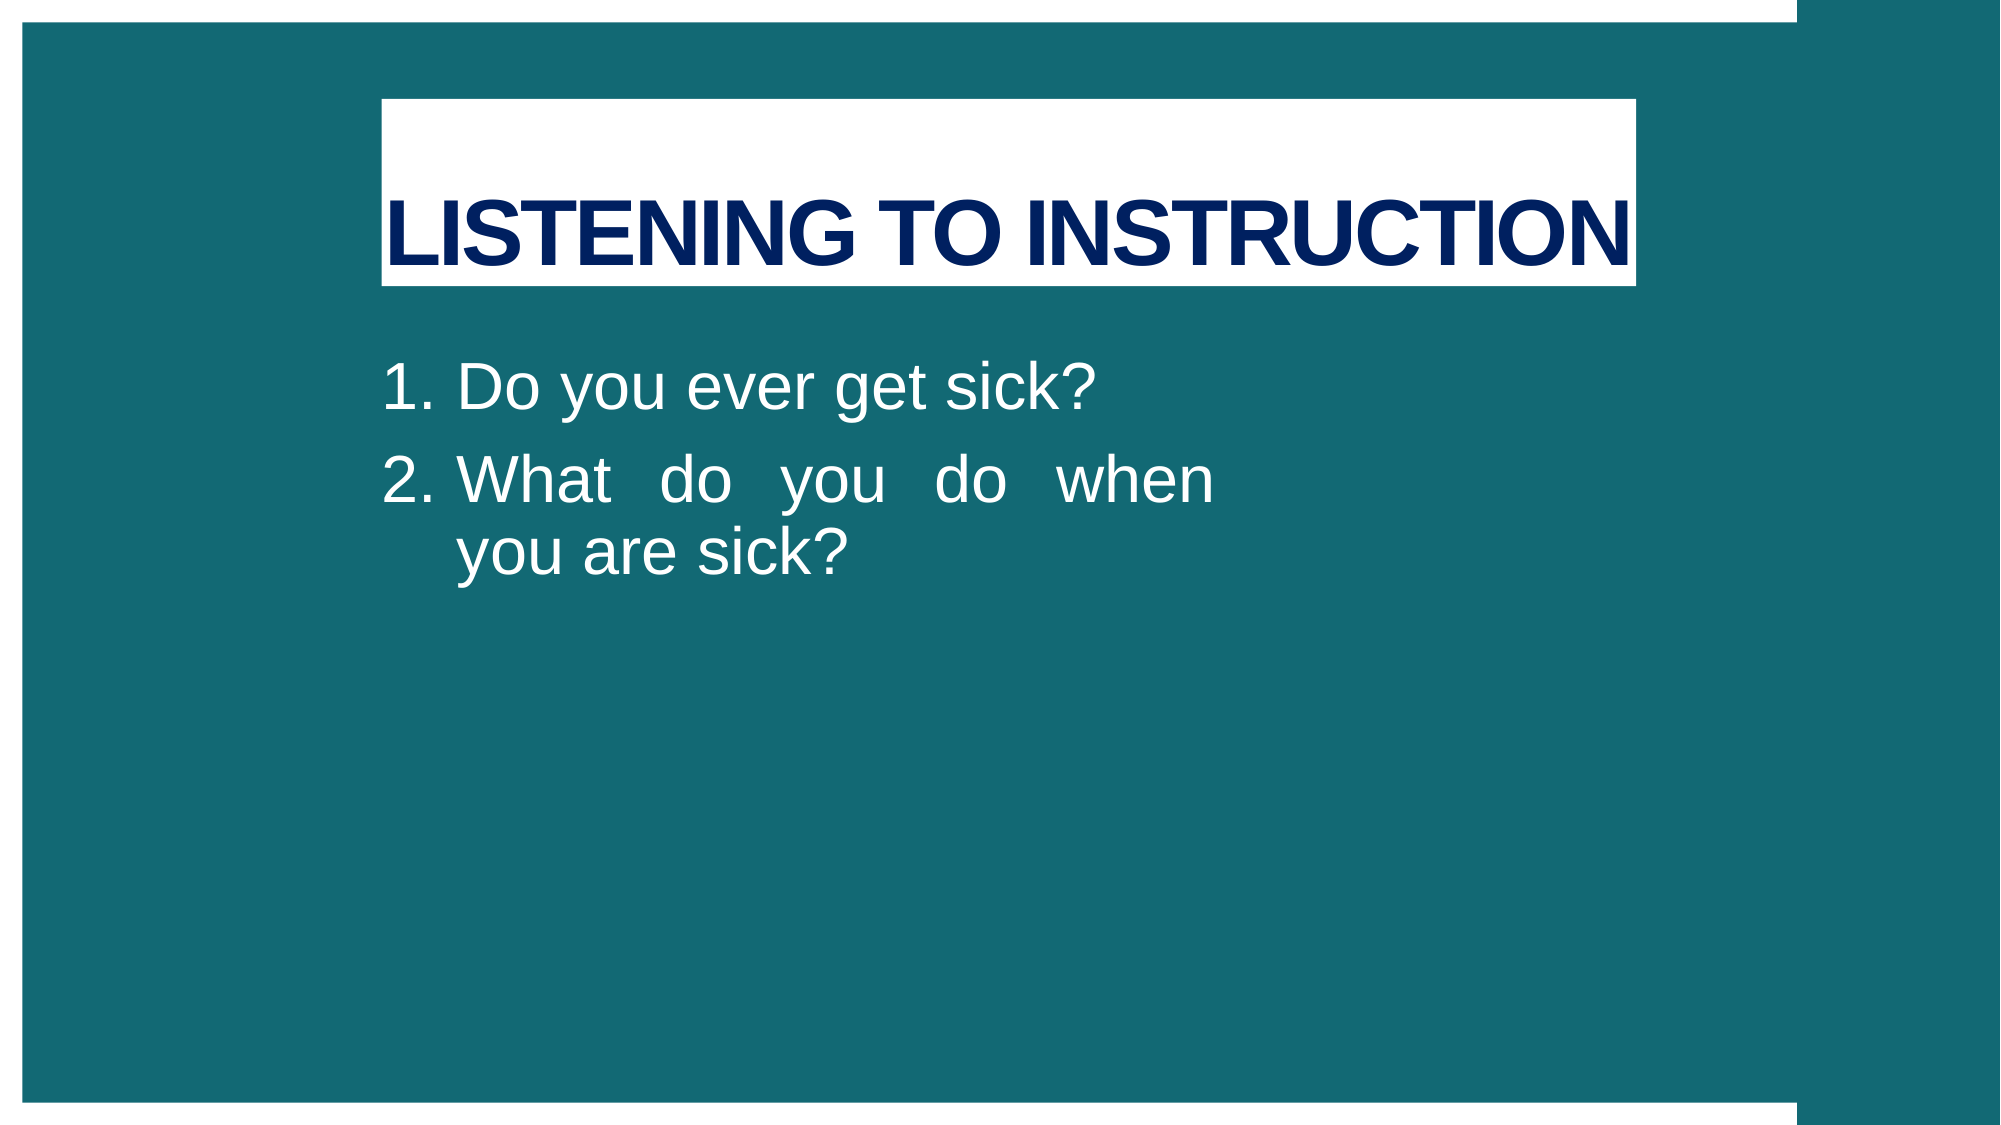

# LISTENING TO INSTRUCTION
Do you ever get sick?
What do you do when you are sick?